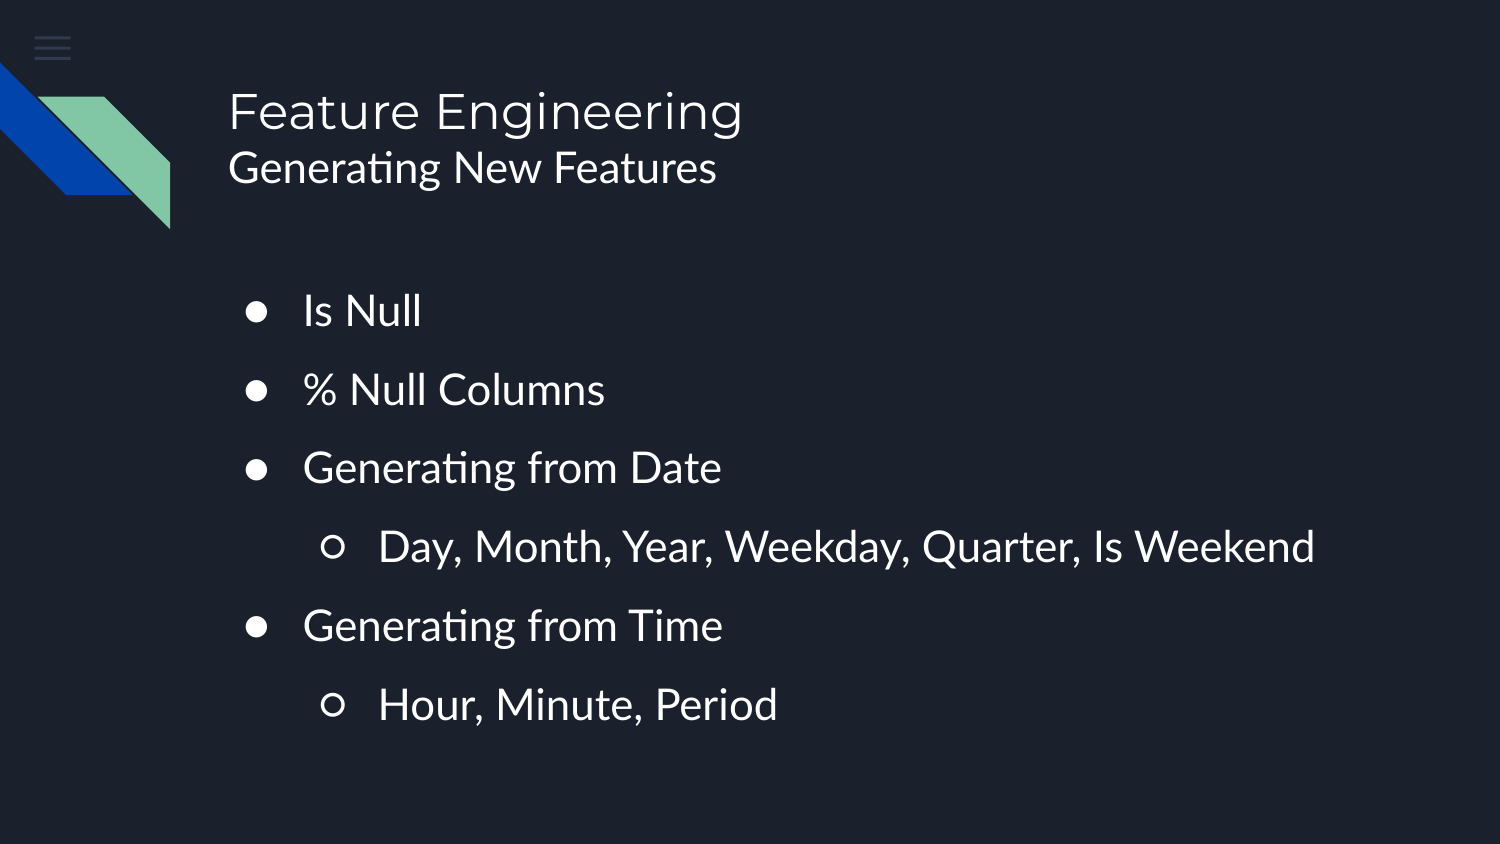

# Feature Engineering
Generating New Features

Is Null
% Null Columns
Generating from Date
Day, Month, Year, Weekday, Quarter, Is Weekend
Generating from Time
Hour, Minute, Period